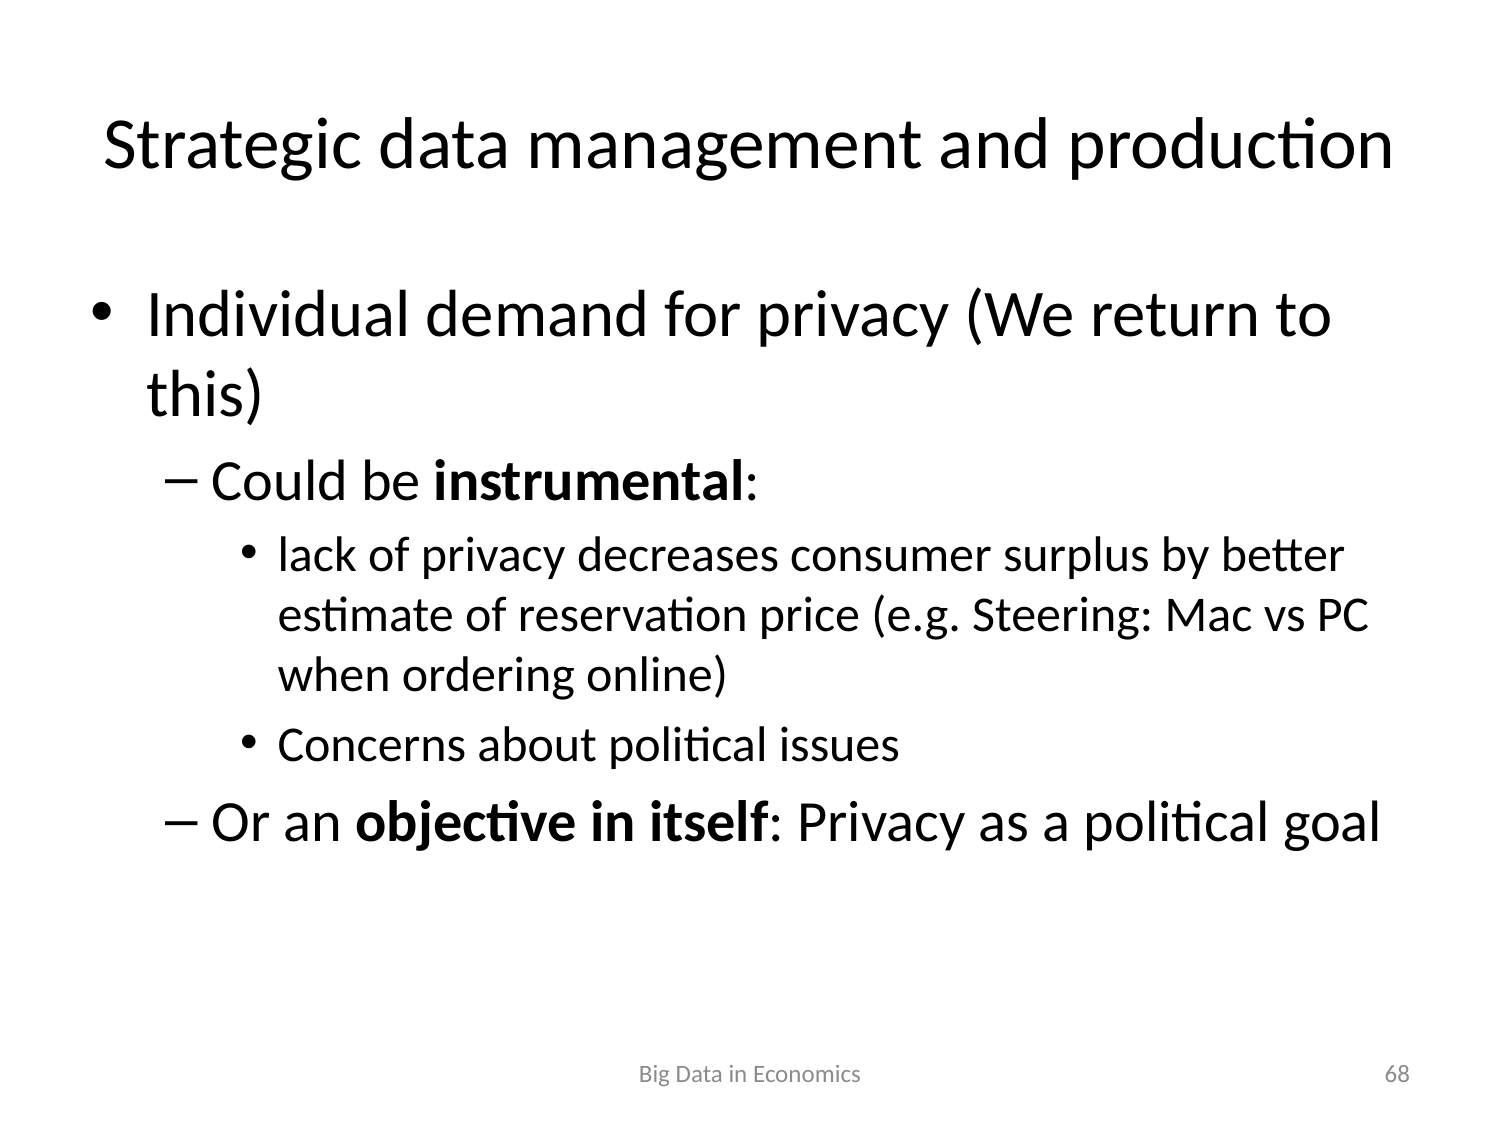

# Strategic data management and production
Individual demand for privacy (We return to this)
Could be instrumental:
lack of privacy decreases consumer surplus by better estimate of reservation price (e.g. Steering: Mac vs PC when ordering online)
Concerns about political issues
Or an objective in itself: Privacy as a political goal
Big Data in Economics
68